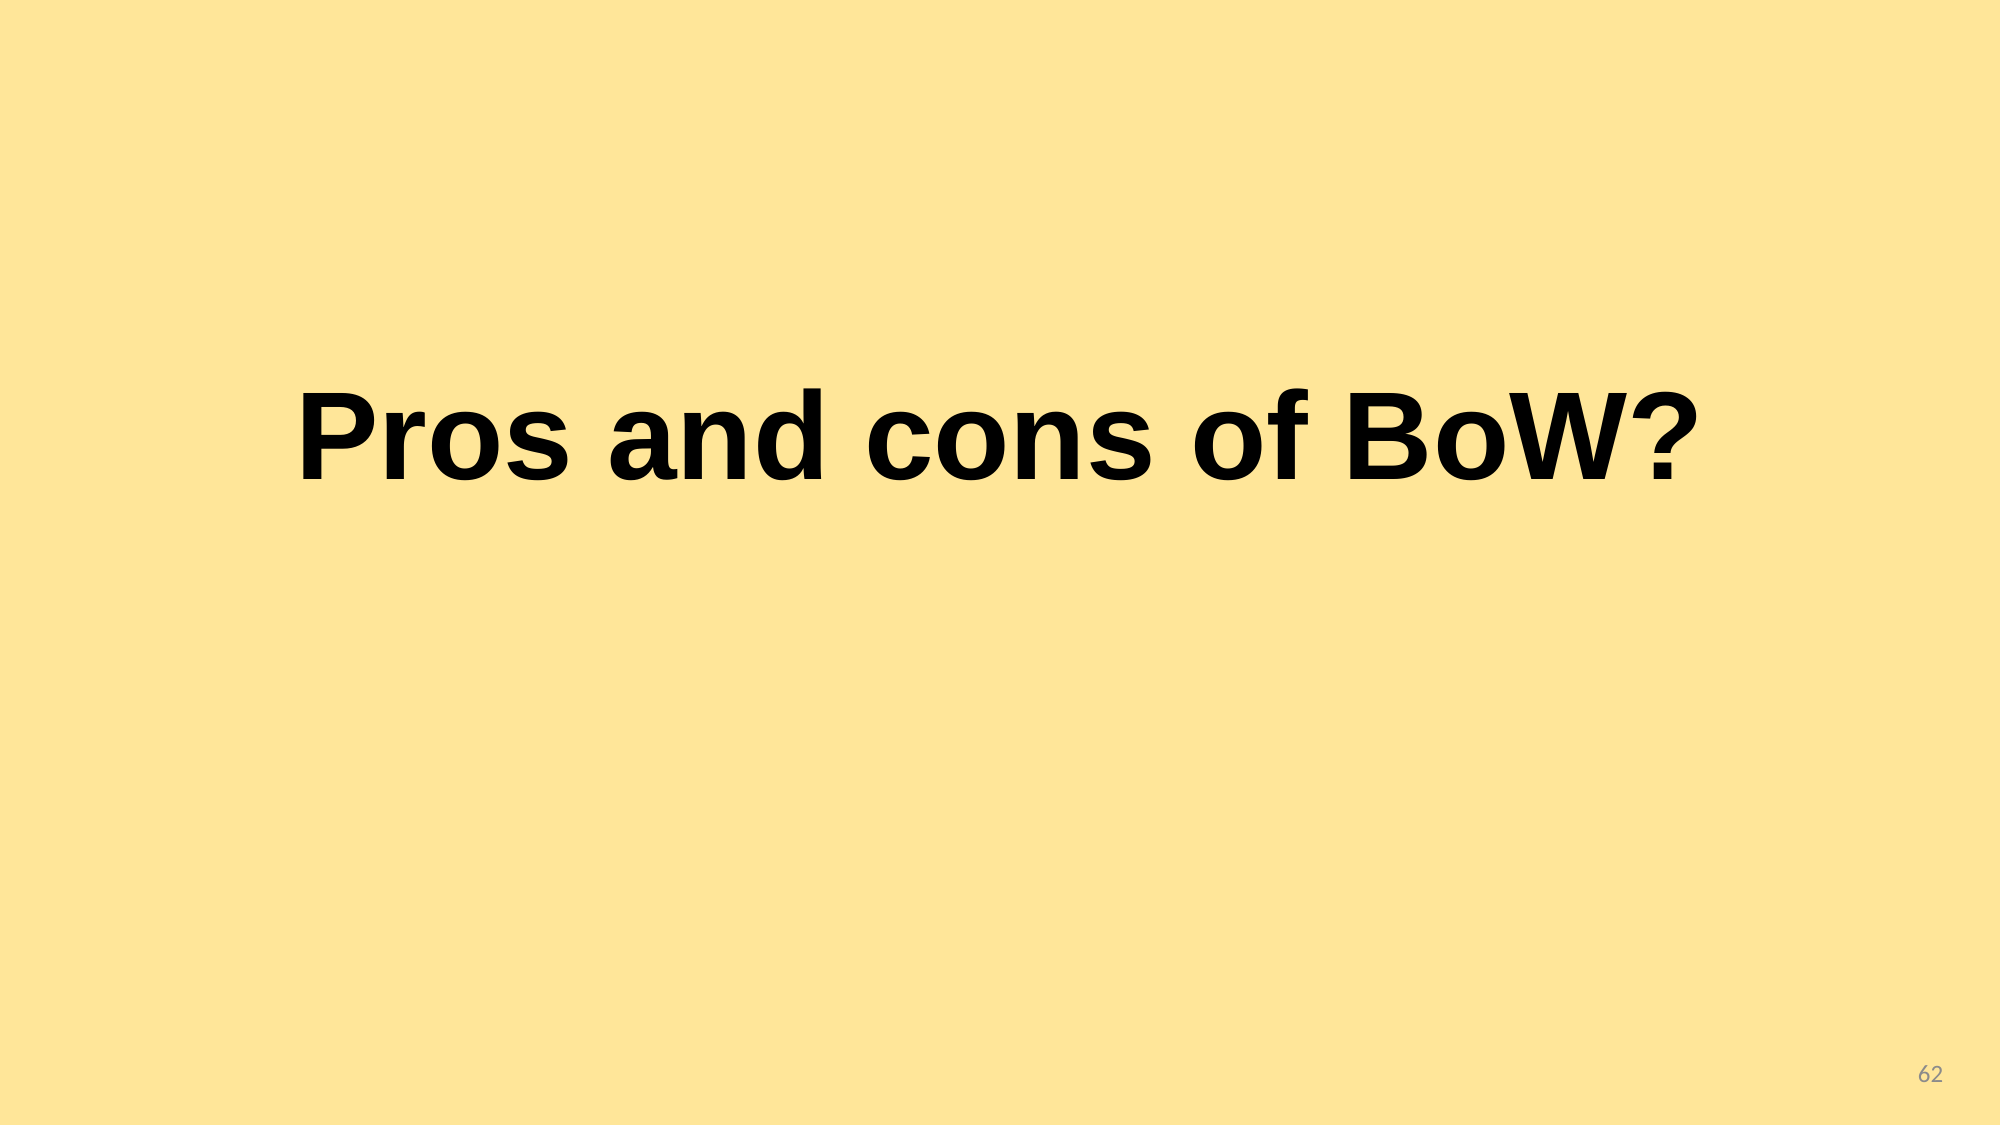

# Pros and cons of BoW?
62